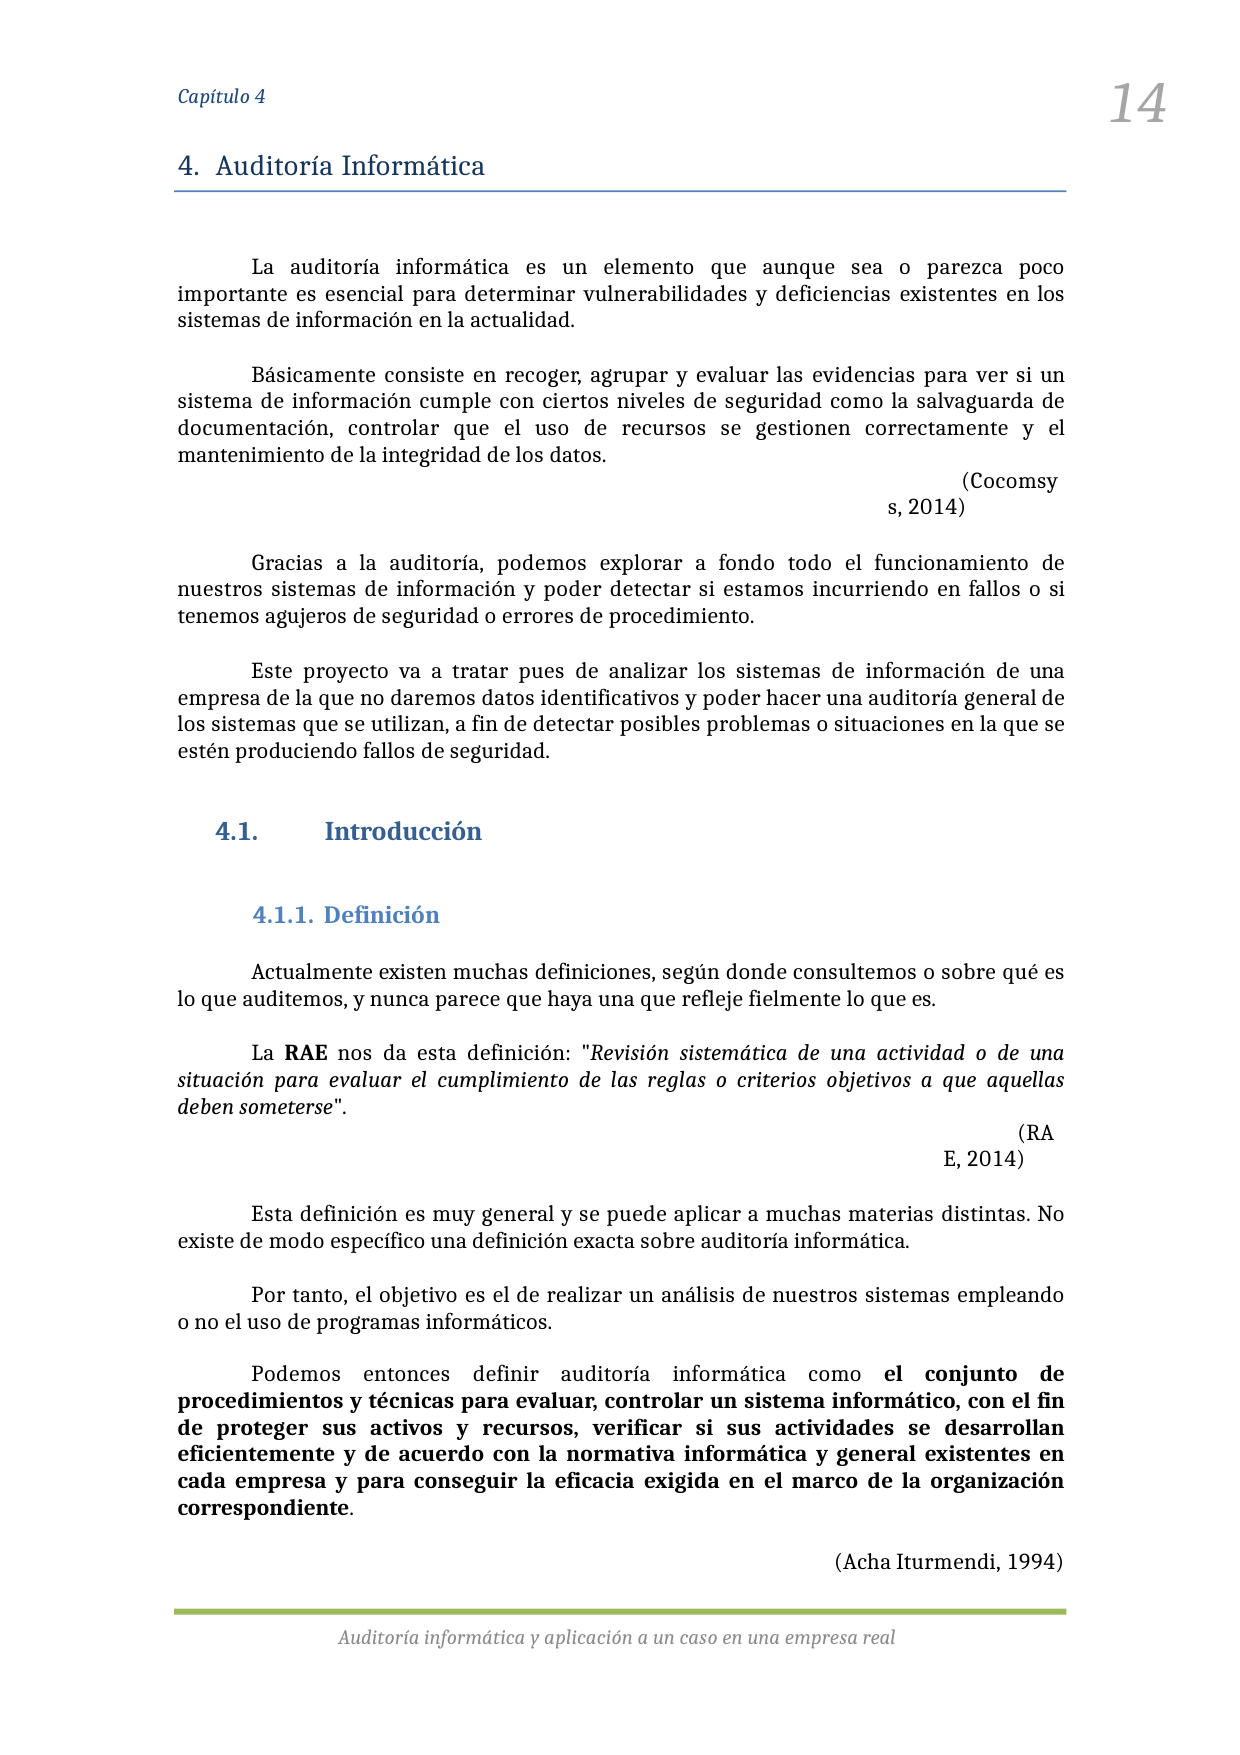

14
Capítulo 4
4. Auditoría Informática

La auditoría informática es un elemento que aunque sea o parezca poco importante es esencial para determinar vulnerabilidades y deficiencias existentes en los sistemas de información en la actualidad.

Básicamente consiste en recoger, agrupar y evaluar las evidencias para ver si un sistema de información cumple con ciertos niveles de seguridad como la salvaguarda de documentación, controlar que el uso de recursos se gestionen correctamente y el mantenimiento de la integridad de los datos.
(Cocomsys, 2014)

Gracias a la auditoría, podemos explorar a fondo todo el funcionamiento de nuestros sistemas de información y poder detectar si estamos incurriendo en fallos o si tenemos agujeros de seguridad o errores de procedimiento.

Este proyecto va a tratar pues de analizar los sistemas de información de una empresa de la que no daremos datos identificativos y poder hacer una auditoría general de los sistemas que se utilizan, a fin de detectar posibles problemas o situaciones en la que se estén produciendo fallos de seguridad.

4.1.
Introducción
4.1.1. Definición

Actualmente existen muchas definiciones, según donde consultemos o sobre qué es lo que auditemos, y nunca parece que haya una que refleje fielmente lo que es.

La RAE nos da esta definición: "Revisión sistemática de una actividad o de una situación para evaluar el cumplimiento de las reglas o criterios objetivos a que aquellas deben someterse".
(RAE, 2014)

Esta definición es muy general y se puede aplicar a muchas materias distintas. No existe de modo específico una definición exacta sobre auditoría informática.

Por tanto, el objetivo es el de realizar un análisis de nuestros sistemas empleando o no el uso de programas informáticos.

Podemos  entonces  definir  auditoría  informática  como  el  conjunto  de procedimientos y técnicas para evaluar, controlar un sistema informático, con el fin de proteger sus activos y recursos, verificar si sus actividades se desarrollan eficientemente y de acuerdo con la normativa informática y general existentes en cada empresa y para conseguir la eficacia exigida en el marco de la organización correspondiente.

(Acha Iturmendi, 1994)

Auditoría informática y aplicación a un caso en una empresa real